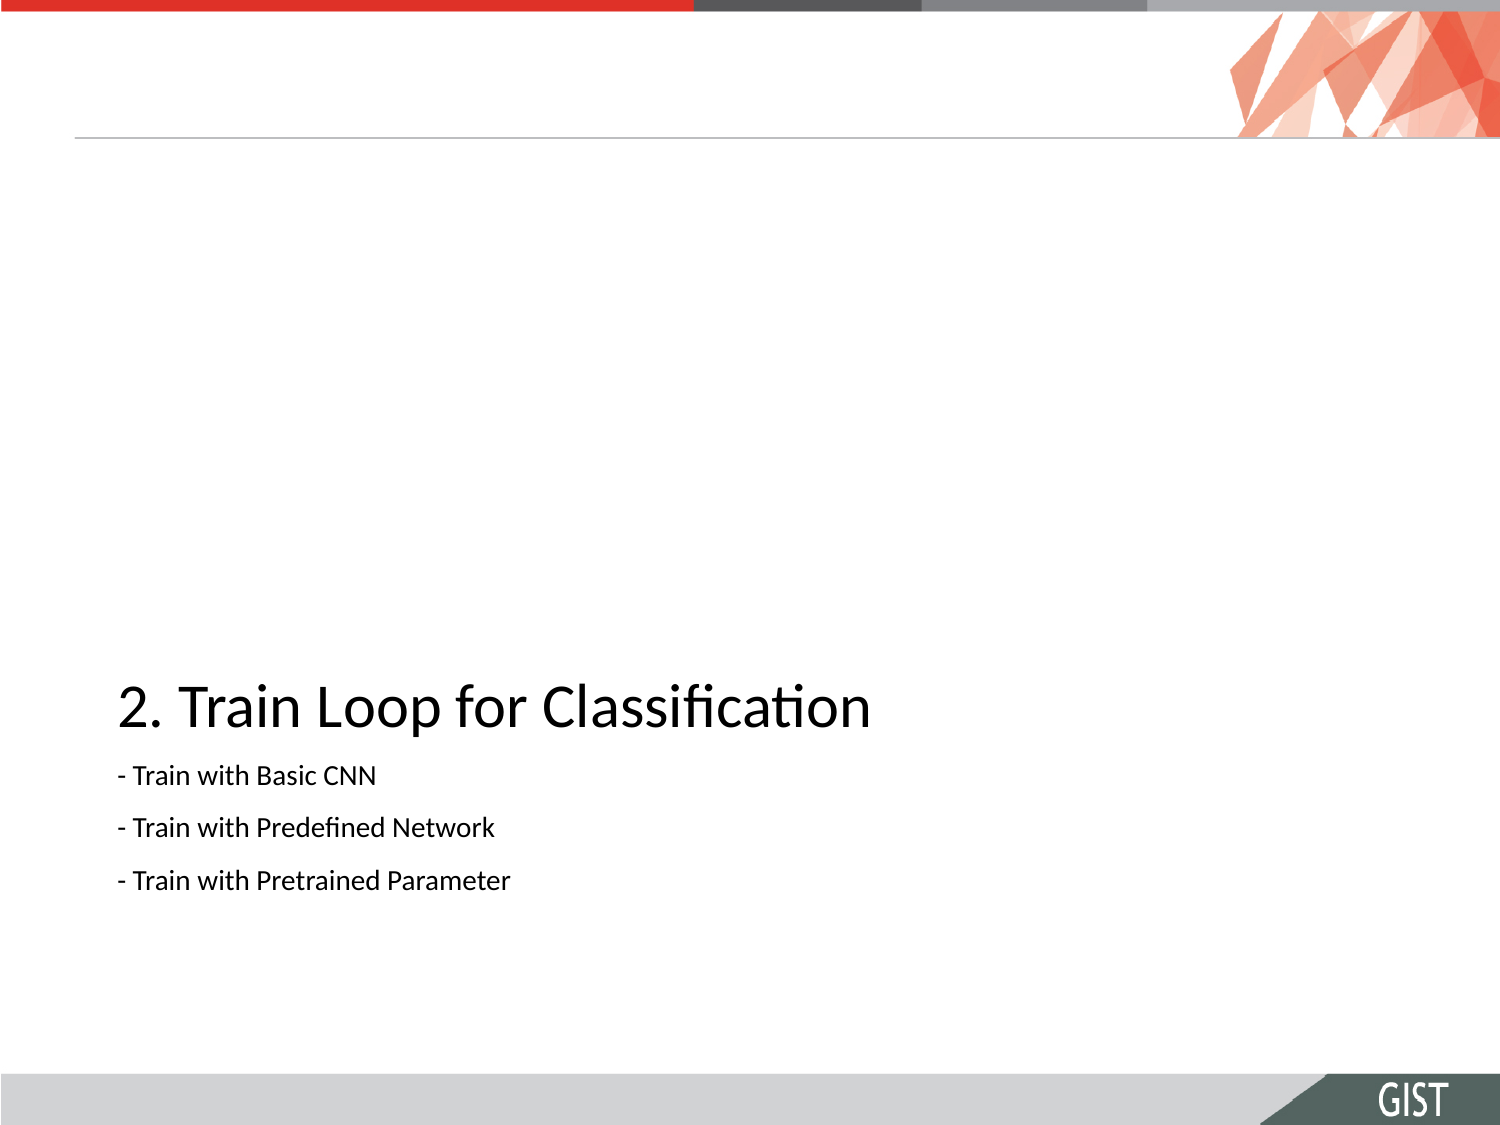

# 2. Train Loop for Classification
- Train with Basic CNN
- Train with Predefined Network
- Train with Pretrained Parameter